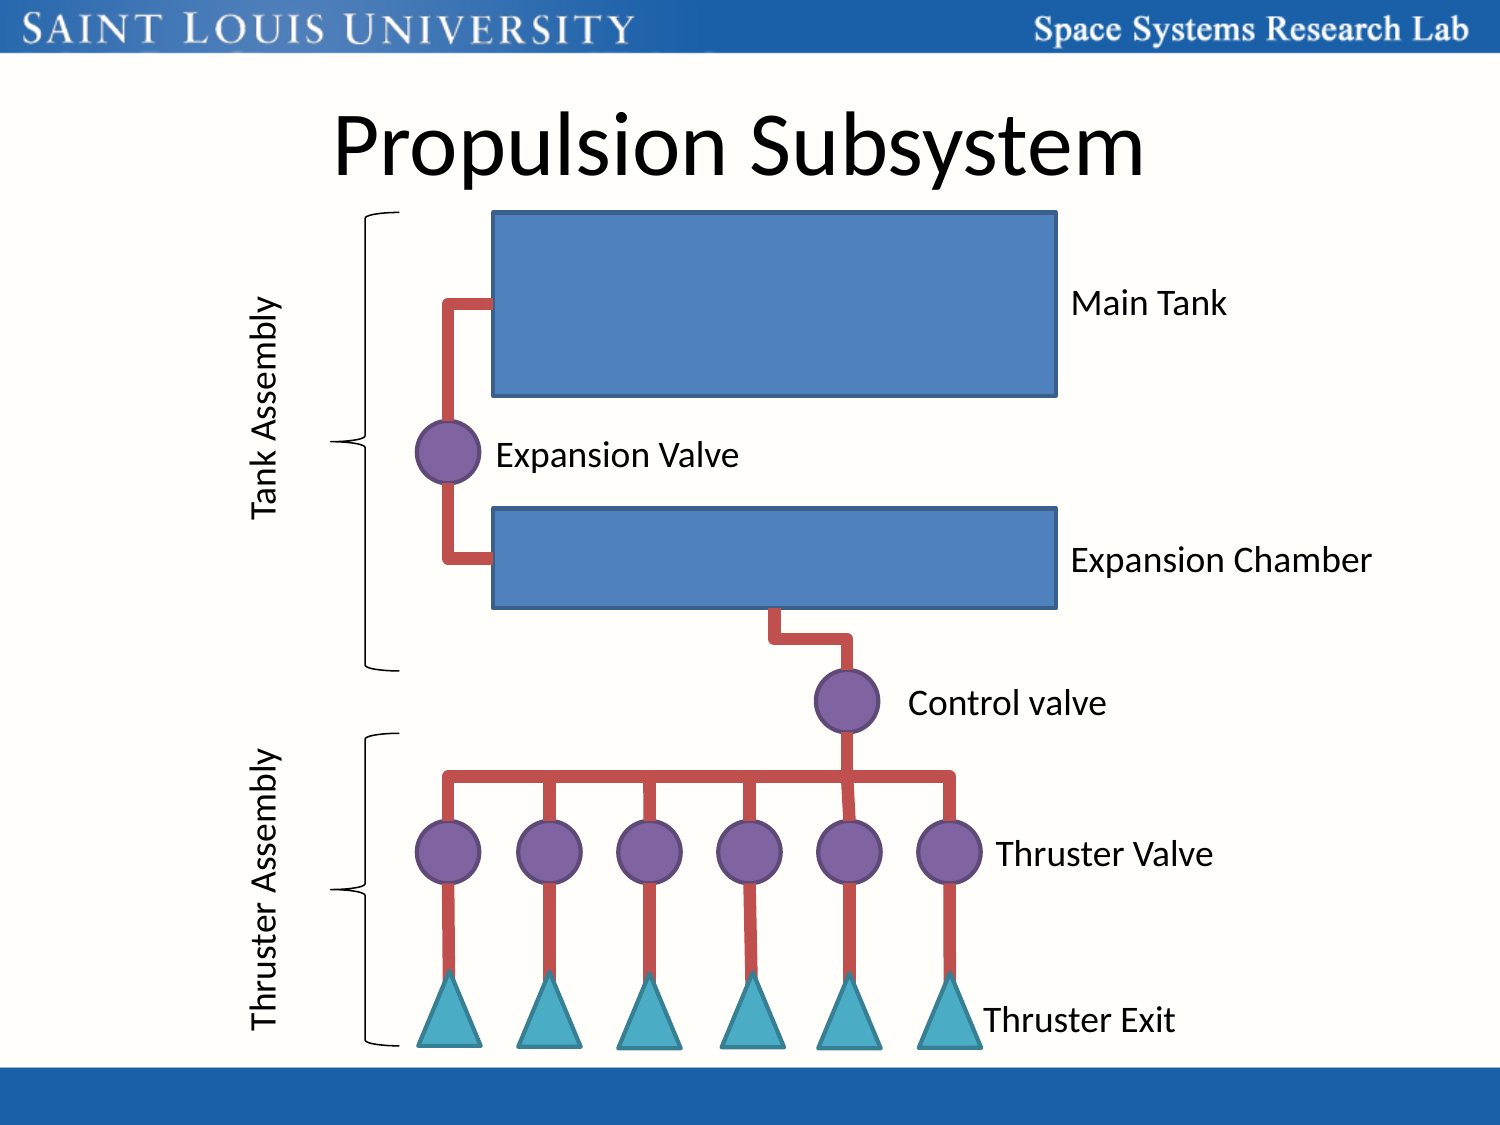

# Propulsion Subsystem

Main Tank
Tank Assembly

Expansion Valve

Expansion Chamber

Control valve

Thruster Valve
Thruster Assembly

Thruster Exit